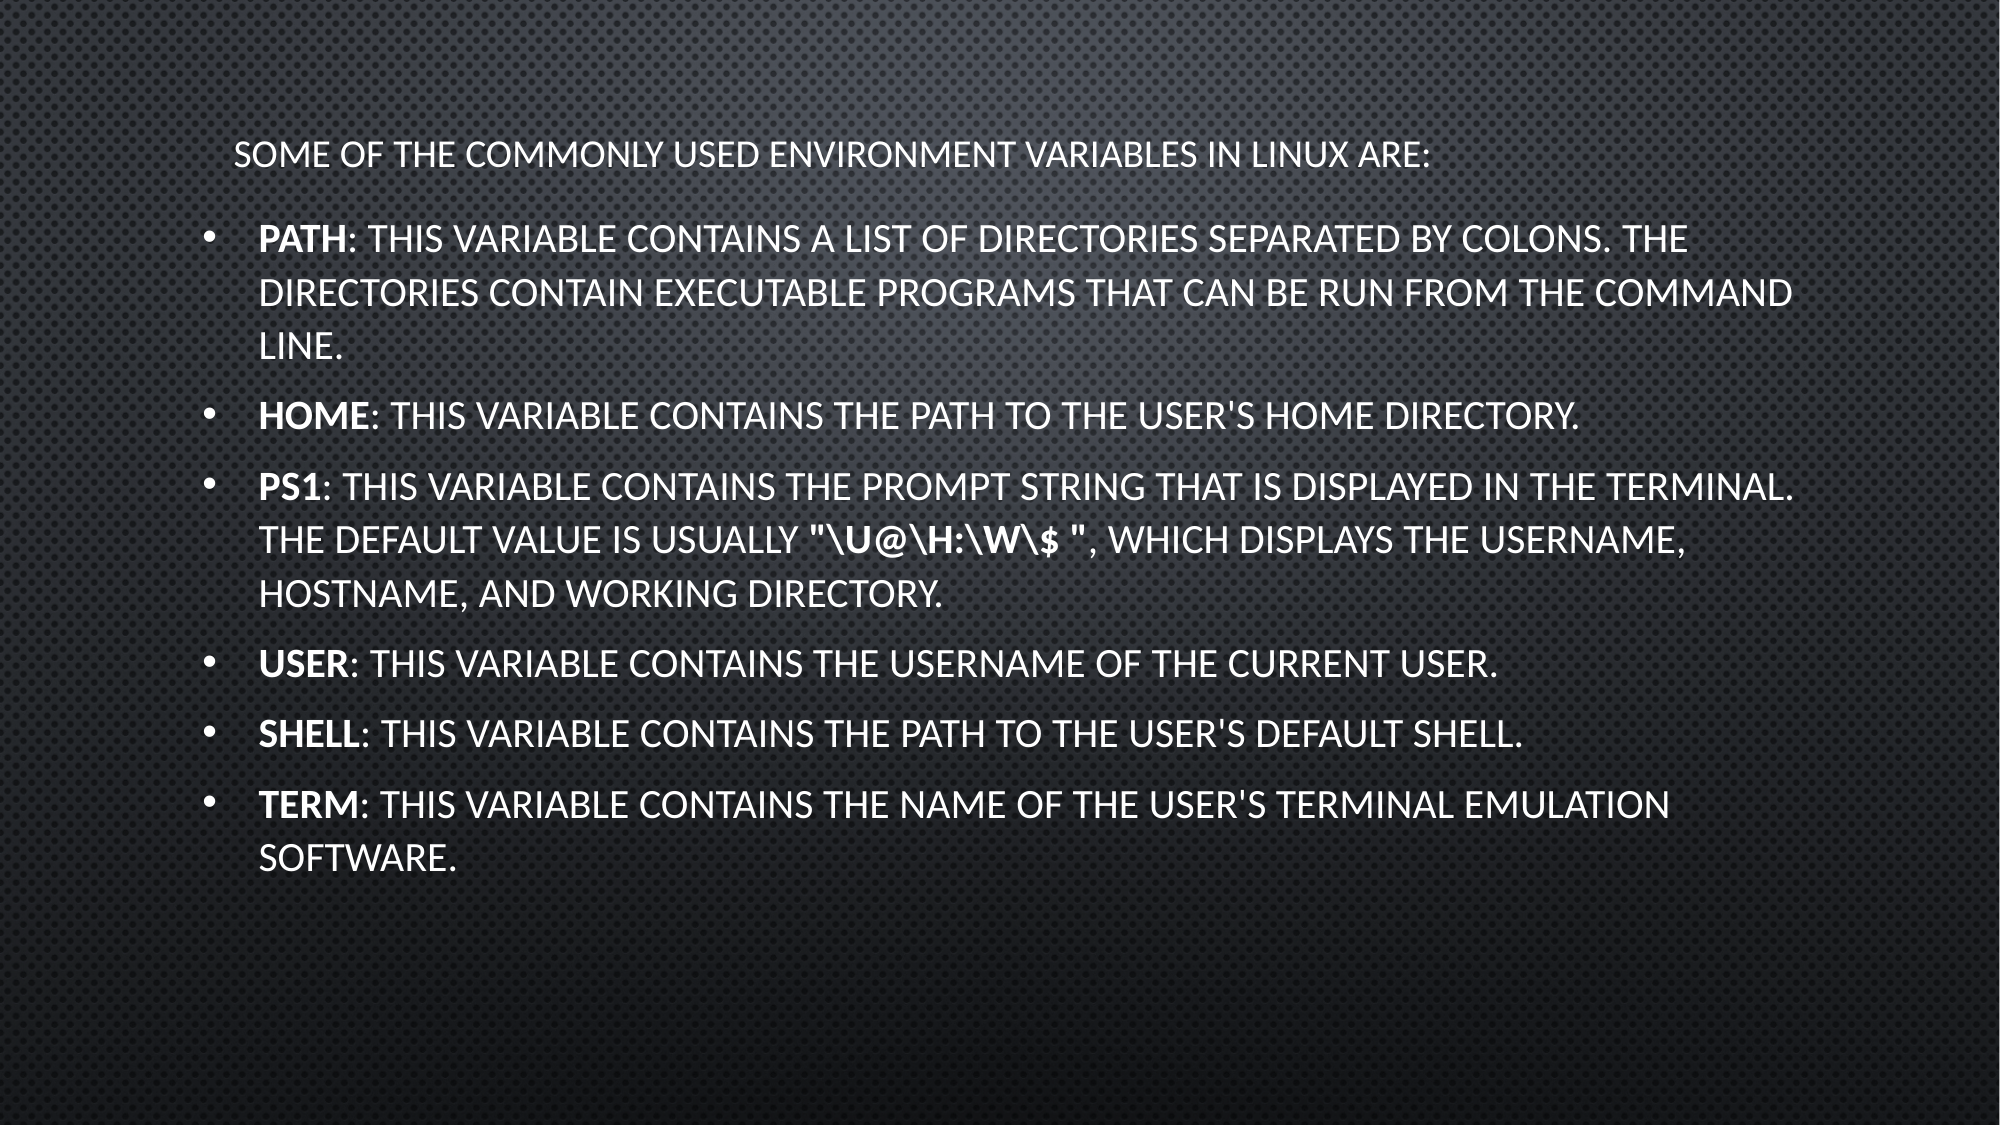

# Some of the commonly used environment variables in Linux are:
PATH: This variable contains a list of directories separated by colons. The directories contain executable programs that can be run from the command line.
HOME: This variable contains the path to the user's home directory.
PS1: This variable contains the prompt string that is displayed in the terminal. The default value is usually "\u@\h:\w\$ ", which displays the username, hostname, and working directory.
USER: This variable contains the username of the current user.
SHELL: This variable contains the path to the user's default shell.
TERM: This variable contains the name of the user's terminal emulation software.